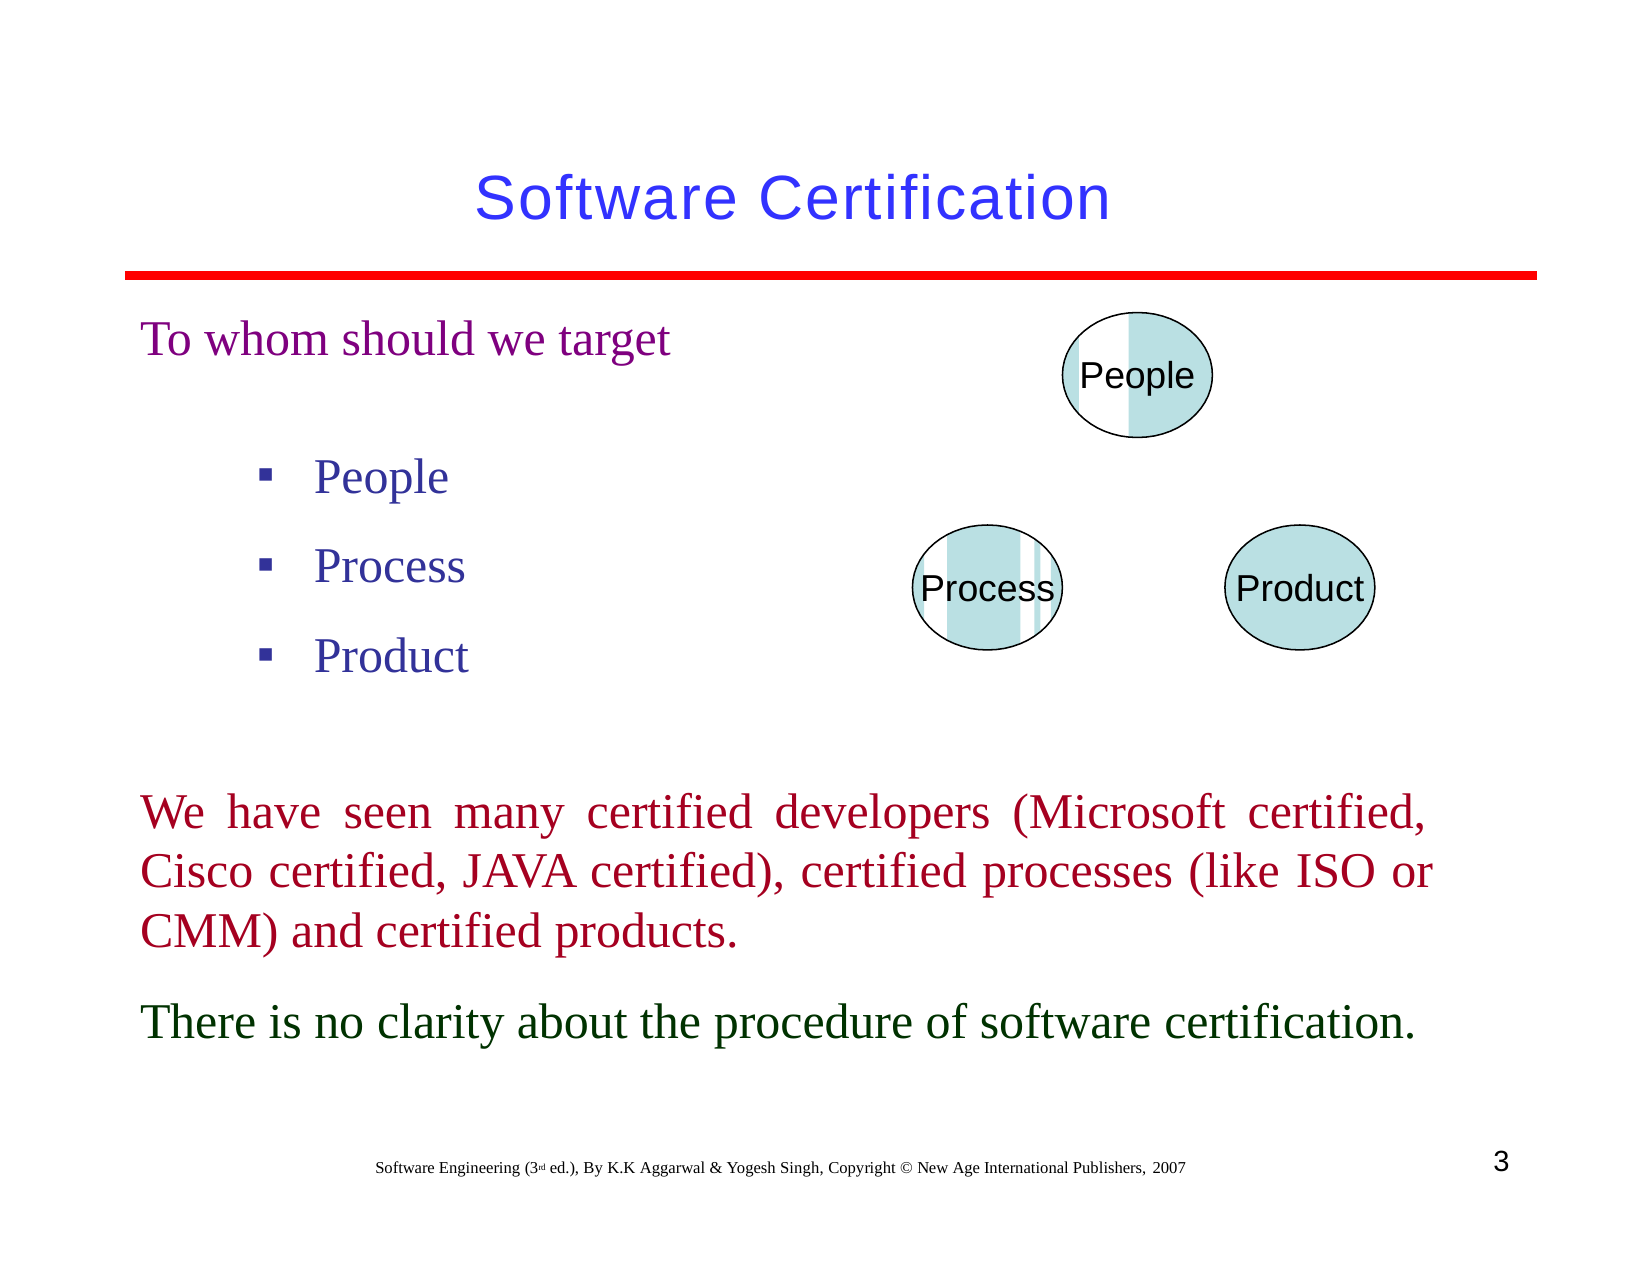

# Software Certification

To whom should we target

People
People
Process
Product

Process
Product
We have seen many certified developers (Microsoft certified,  Cisco certified, JAVA certified), certified processes (like ISO or  CMM) and certified products.
There is no clarity about the procedure of software certification.
3
Software Engineering (3rd  ed.), By K.K Aggarwal & Yogesh Singh, Copyright © New Age International Publishers, 2007